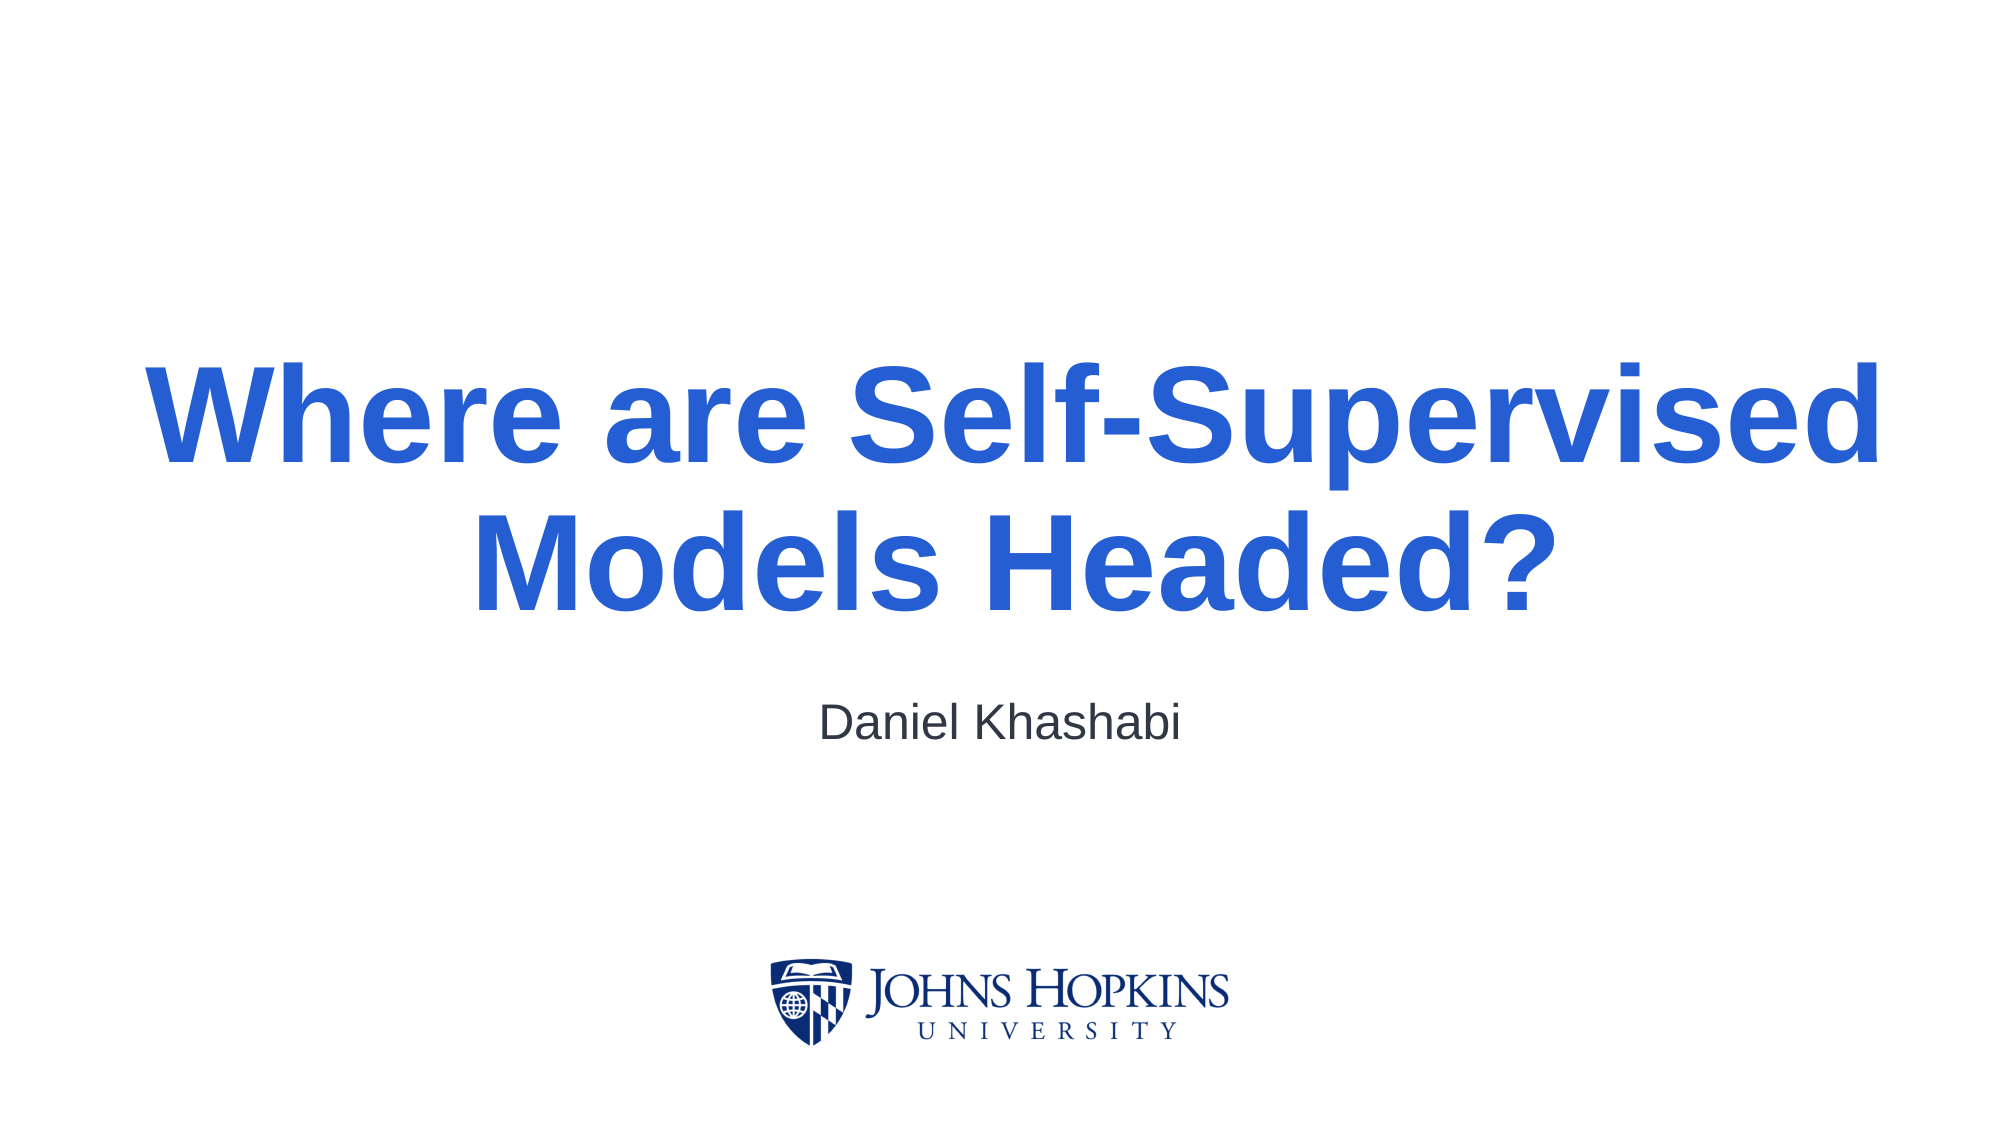

# Where are Self-Supervised Models Headed?
Daniel Khashabi